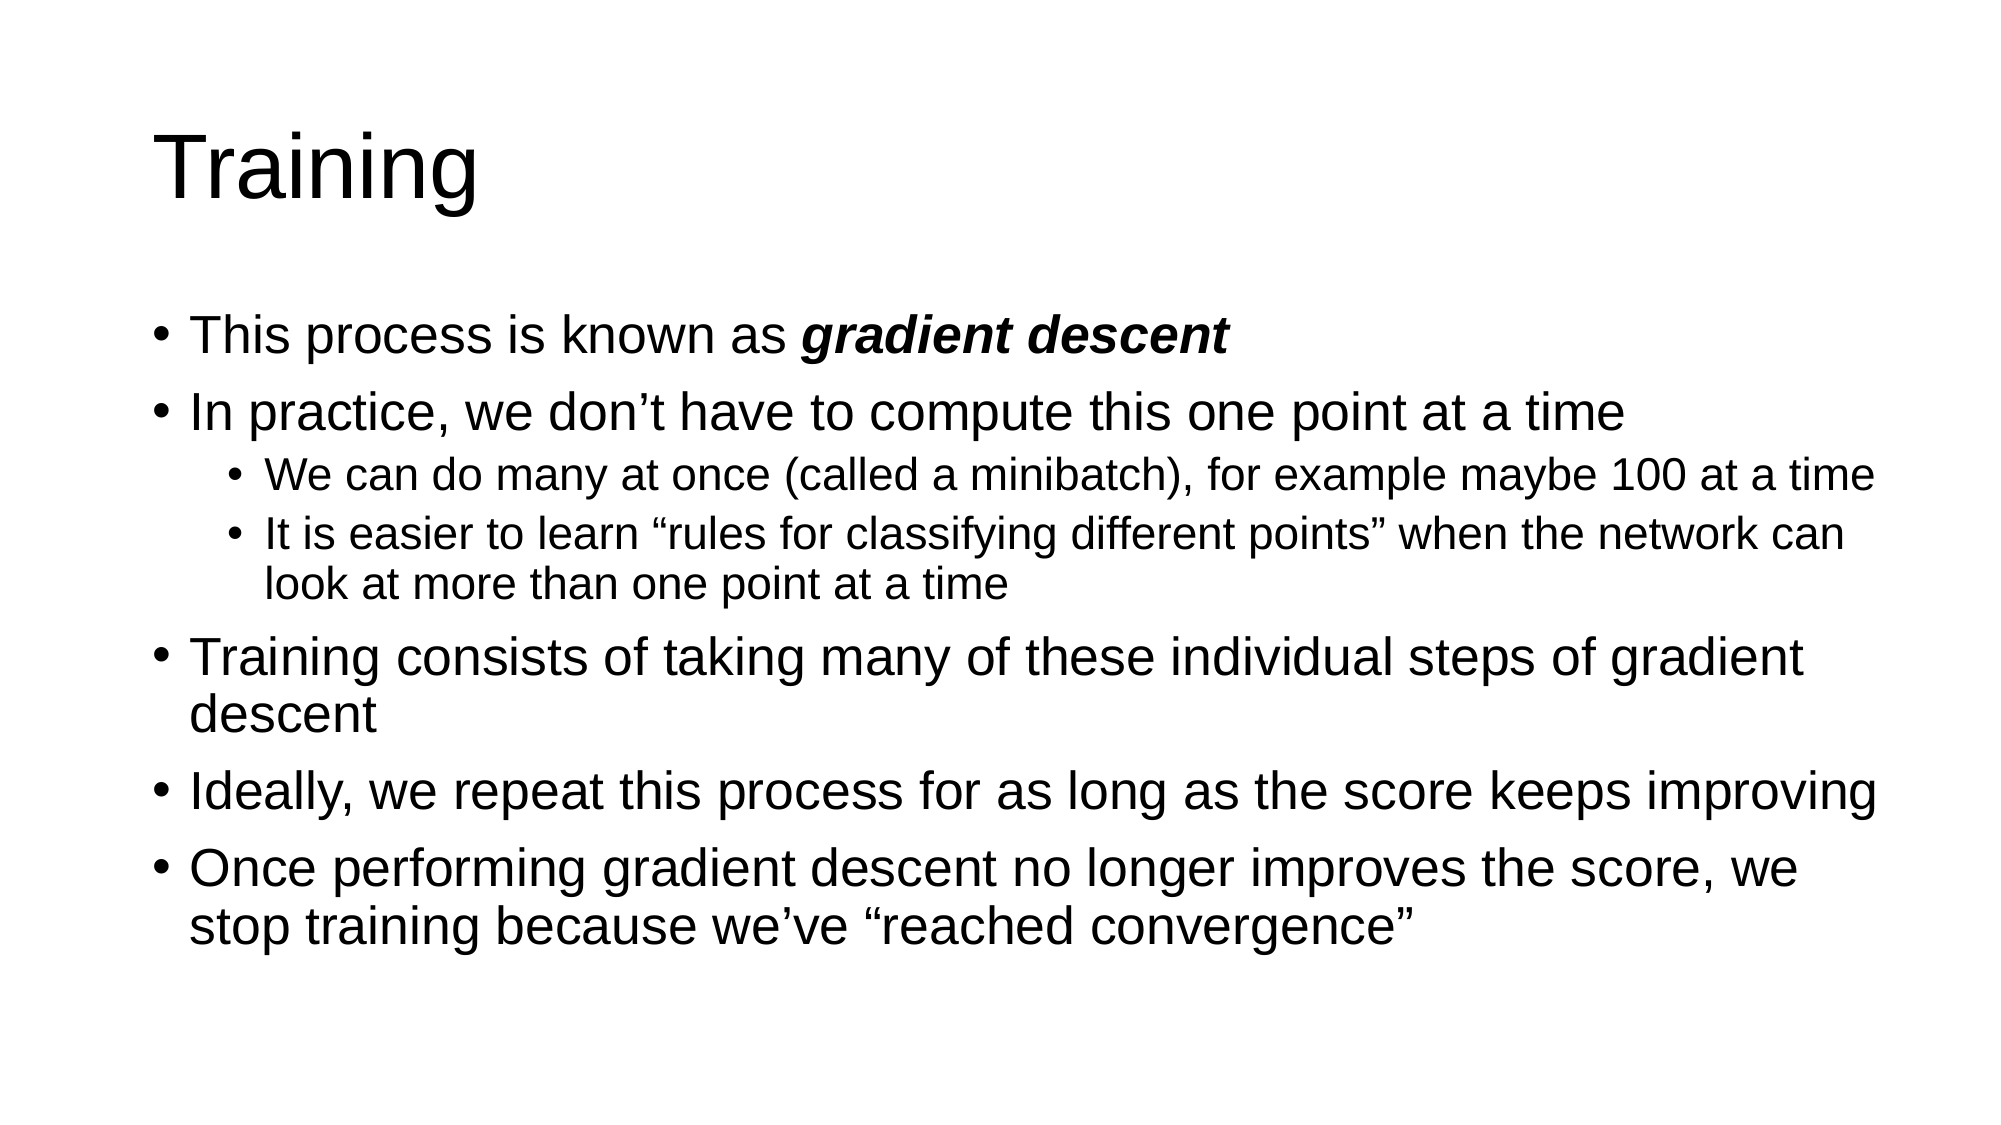

# Training
This process is known as gradient descent
In practice, we don’t have to compute this one point at a time
We can do many at once (called a minibatch), for example maybe 100 at a time
It is easier to learn “rules for classifying different points” when the network can look at more than one point at a time
Training consists of taking many of these individual steps of gradient descent
Ideally, we repeat this process for as long as the score keeps improving
Once performing gradient descent no longer improves the score, we stop training because we’ve “reached convergence”